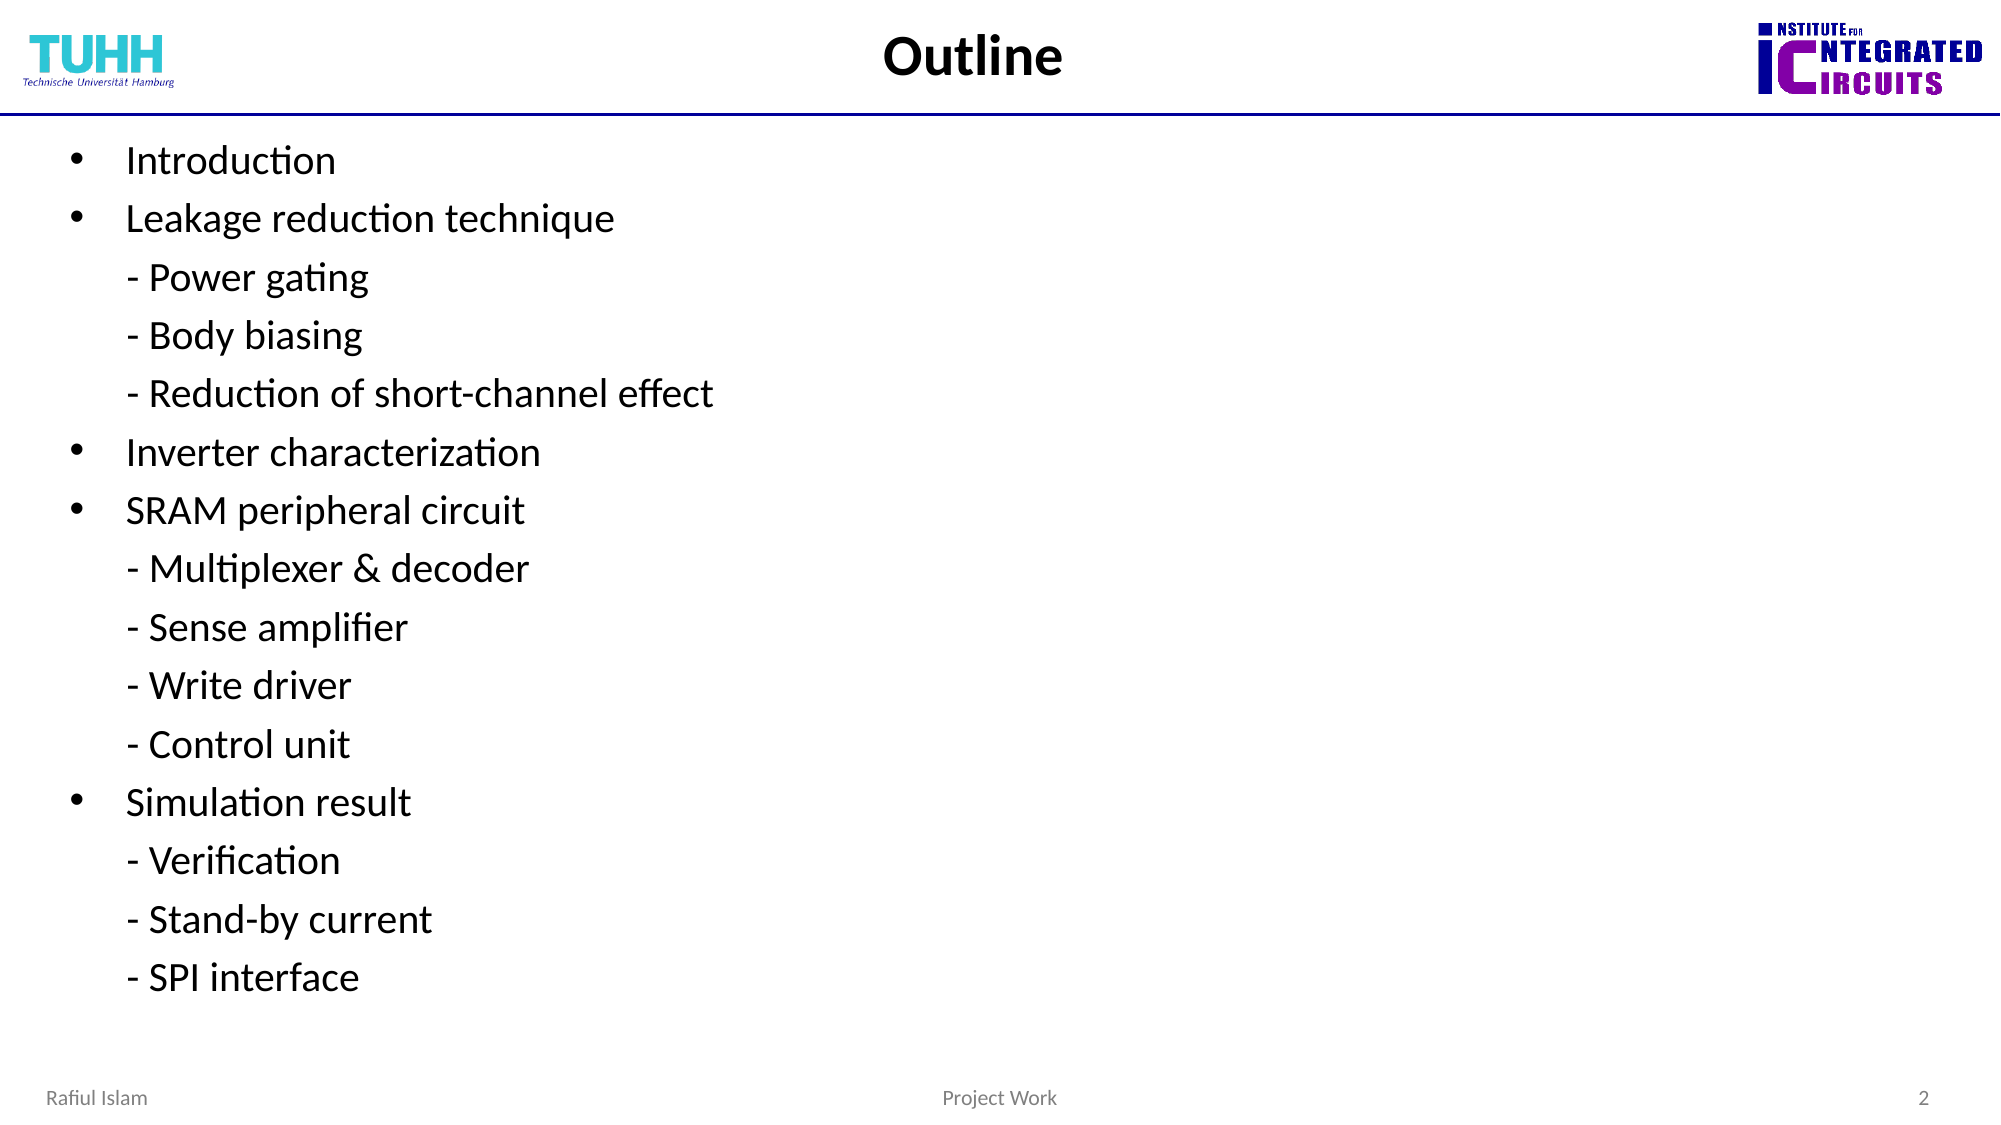

# Outline
Introduction
Leakage reduction technique
      - Power gating
      - Body biasing
      - Reduction of short-channel effect
Inverter characterization
SRAM peripheral circuit
      - Multiplexer & decoder
      - Sense amplifier
      - Write driver
      - Control unit
Simulation result
      - Verification
      - Stand-by current
      - SPI interface